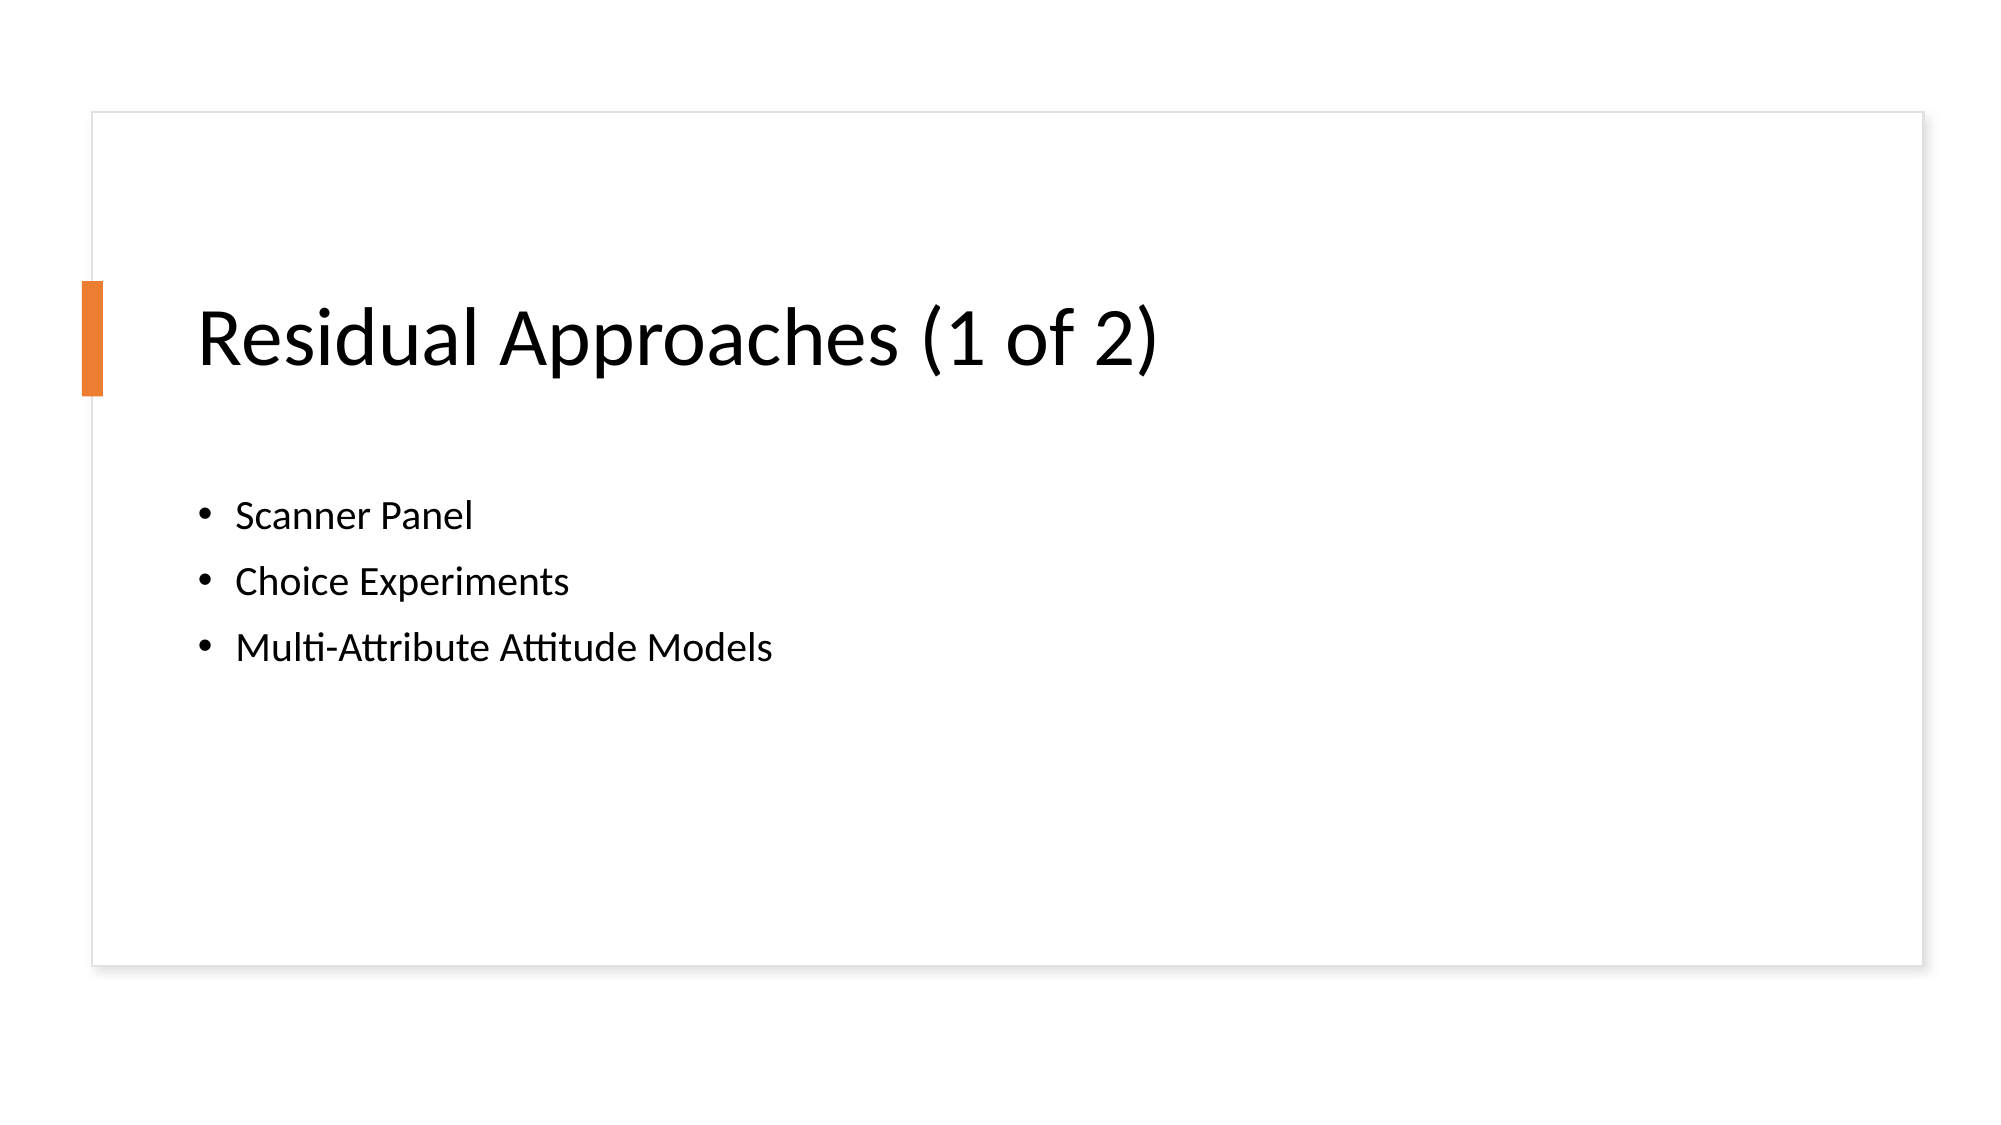

# Residual Approaches (1 of 2)

Scanner Panel
Choice Experiments
Multi-Attribute Attitude Models